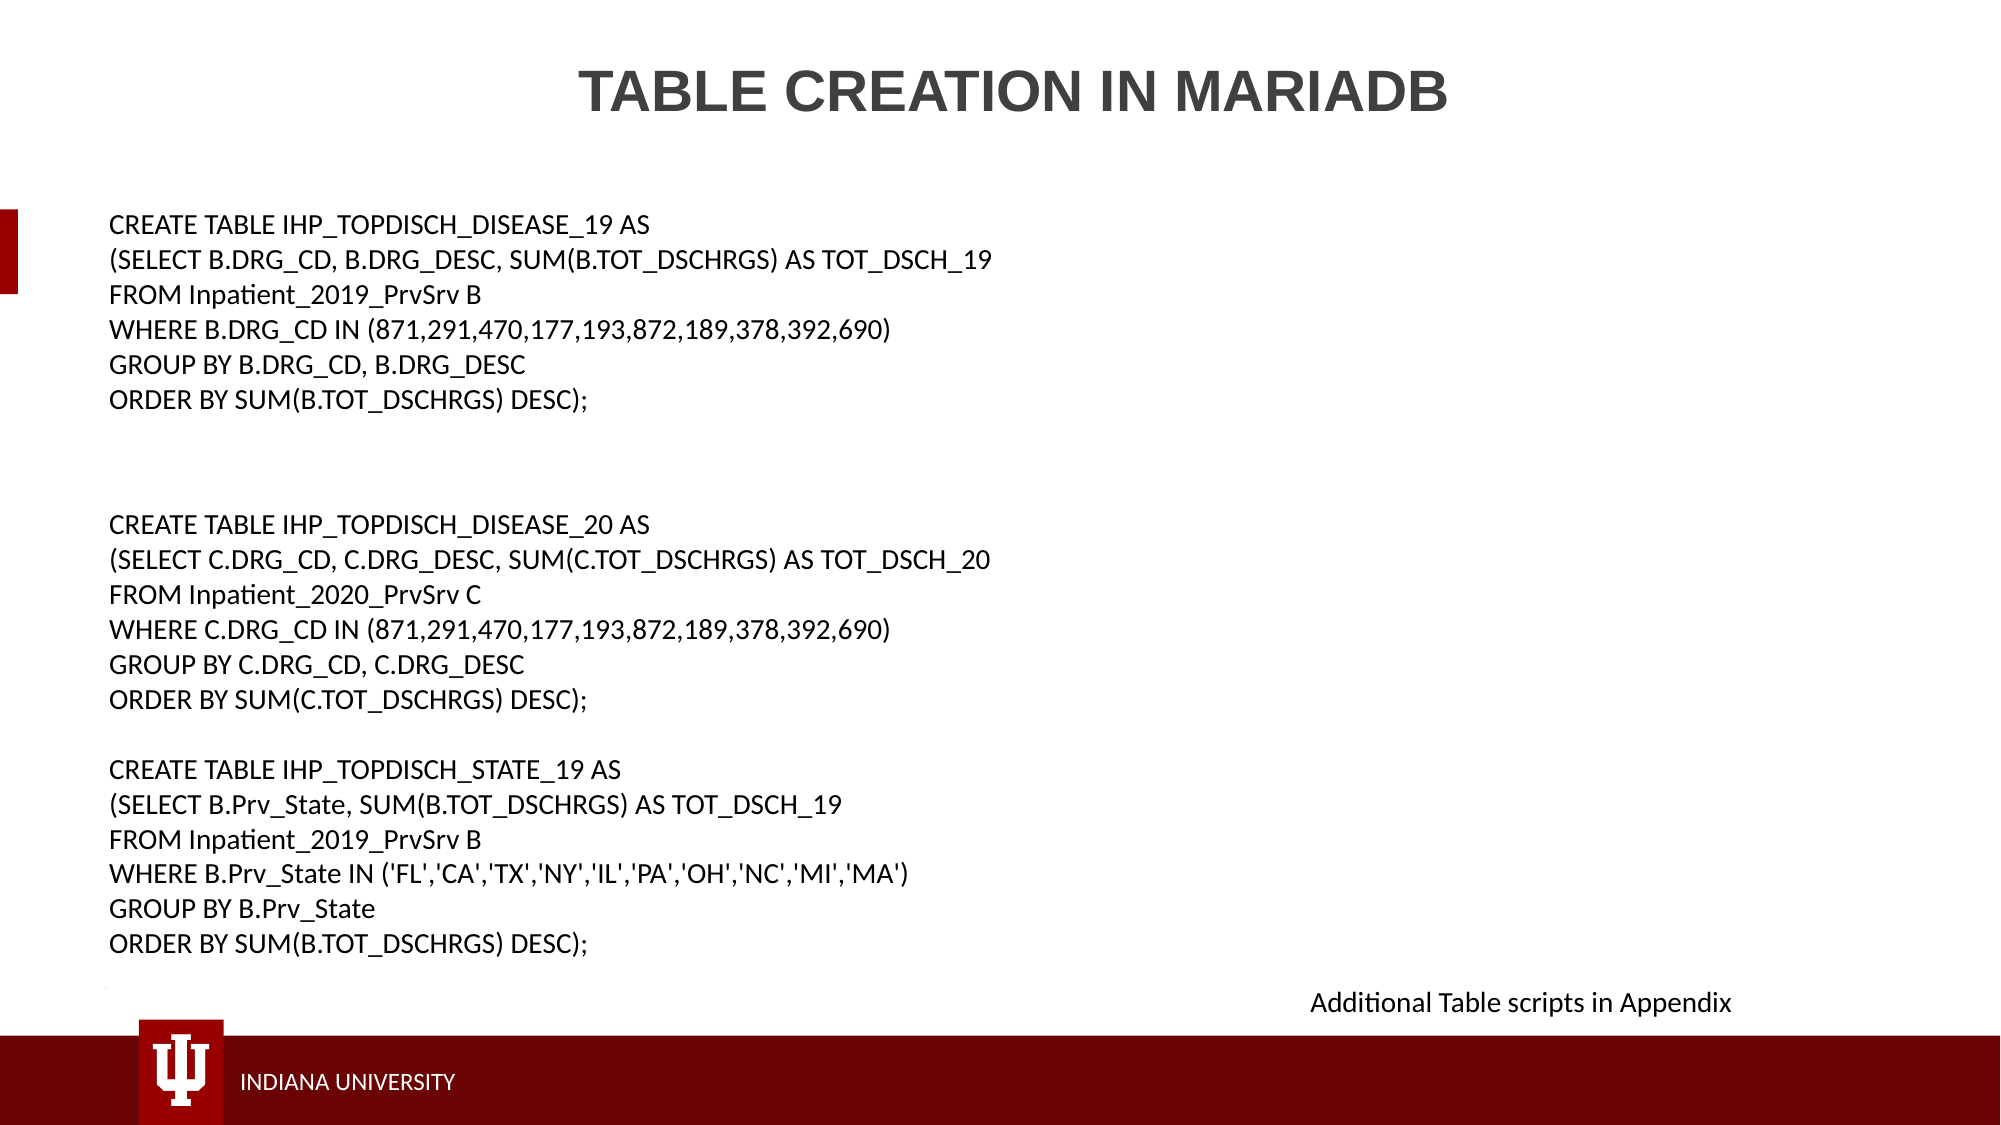

# TABLE CREATION IN MARIADB
CREATE TABLE IHP_TOPDISCH_DISEASE_19 AS
(SELECT B.DRG_CD, B.DRG_DESC, SUM(B.TOT_DSCHRGS) AS TOT_DSCH_19
FROM Inpatient_2019_PrvSrv B
WHERE B.DRG_CD IN (871,291,470,177,193,872,189,378,392,690)
GROUP BY B.DRG_CD, B.DRG_DESC
ORDER BY SUM(B.TOT_DSCHRGS) DESC);

CREATE TABLE IHP_TOPDISCH_DISEASE_20 AS
(SELECT C.DRG_CD, C.DRG_DESC, SUM(C.TOT_DSCHRGS) AS TOT_DSCH_20
FROM Inpatient_2020_PrvSrv C
WHERE C.DRG_CD IN (871,291,470,177,193,872,189,378,392,690)
GROUP BY C.DRG_CD, C.DRG_DESC
ORDER BY SUM(C.TOT_DSCHRGS) DESC);

CREATE TABLE IHP_TOPDISCH_STATE_19 AS
(SELECT B.Prv_State, SUM(B.TOT_DSCHRGS) AS TOT_DSCH_19
FROM Inpatient_2019_PrvSrv B
WHERE B.Prv_State IN ('FL','CA','TX','NY','IL','PA','OH','NC','MI','MA')
GROUP BY B.Prv_State
ORDER BY SUM(B.TOT_DSCHRGS) DESC);

Additional Table scripts in Appendix